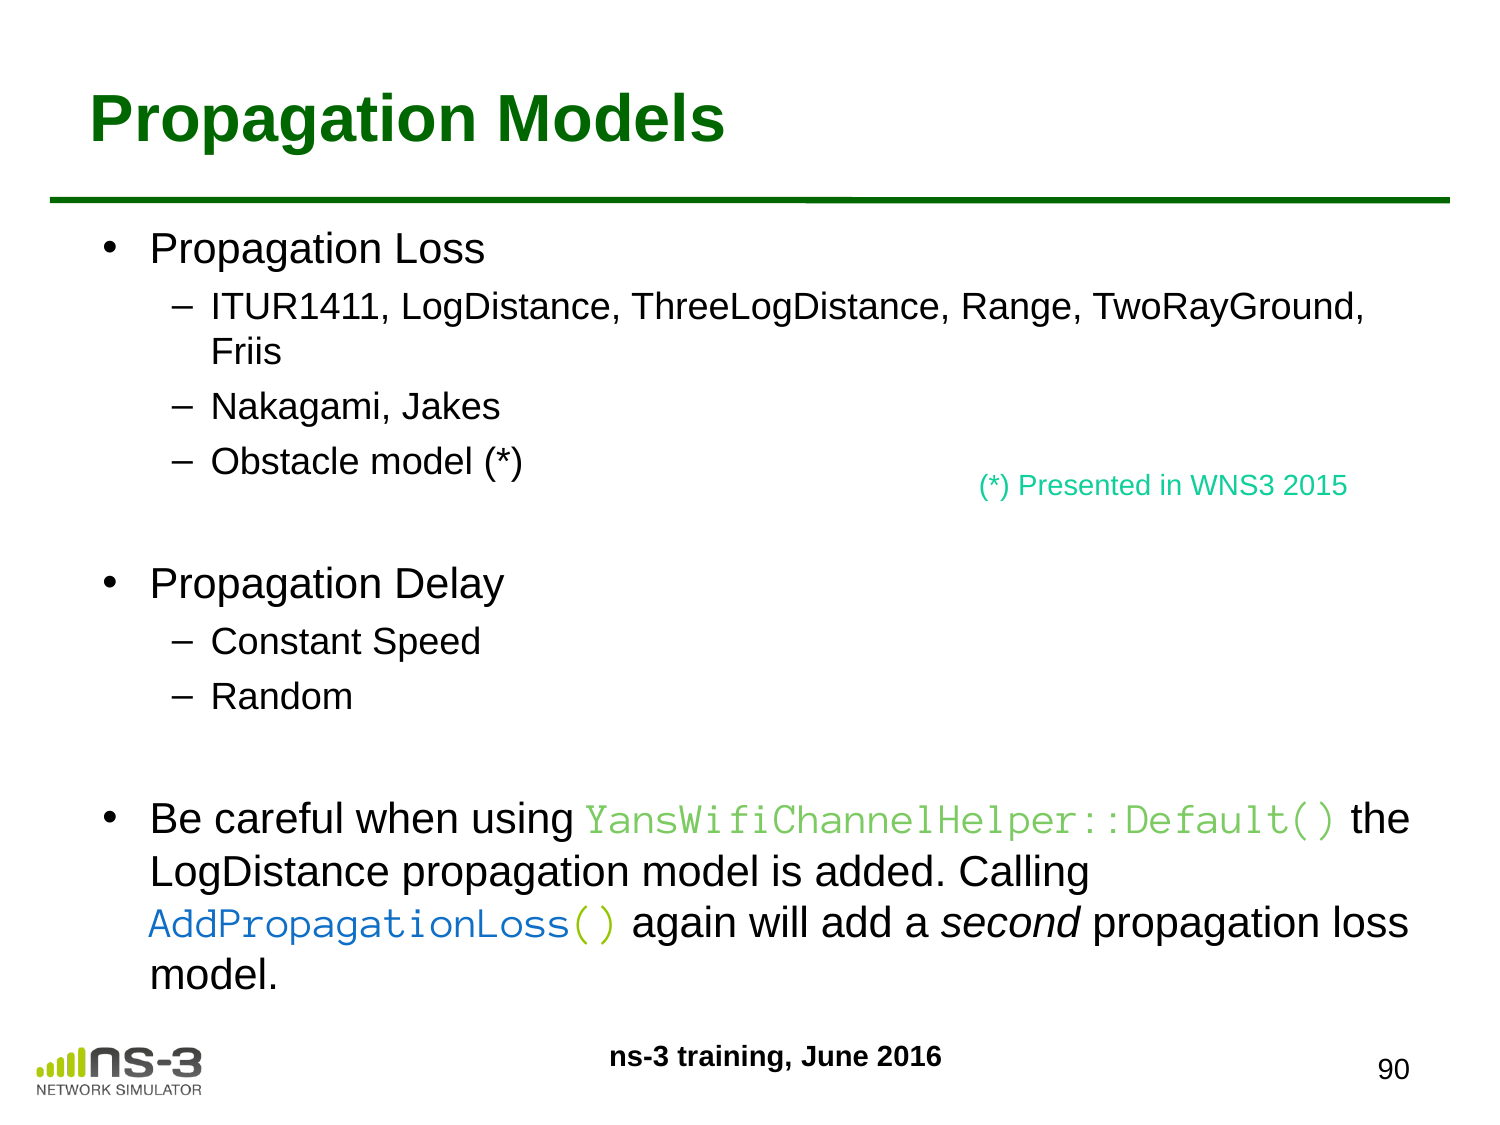

# Propagation Models
Propagation Loss
ITUR1411, LogDistance, ThreeLogDistance, Range, TwoRayGround, Friis
Nakagami, Jakes
Obstacle model (*)

Propagation Delay
Constant Speed
Random

Be careful when using YansWifiChannelHelper::Default() the LogDistance propagation model is added. Calling AddPropagationLoss() again will add a second propagation loss model.
(*) Presented in WNS3 2015
ns-3 training, June 2016
90